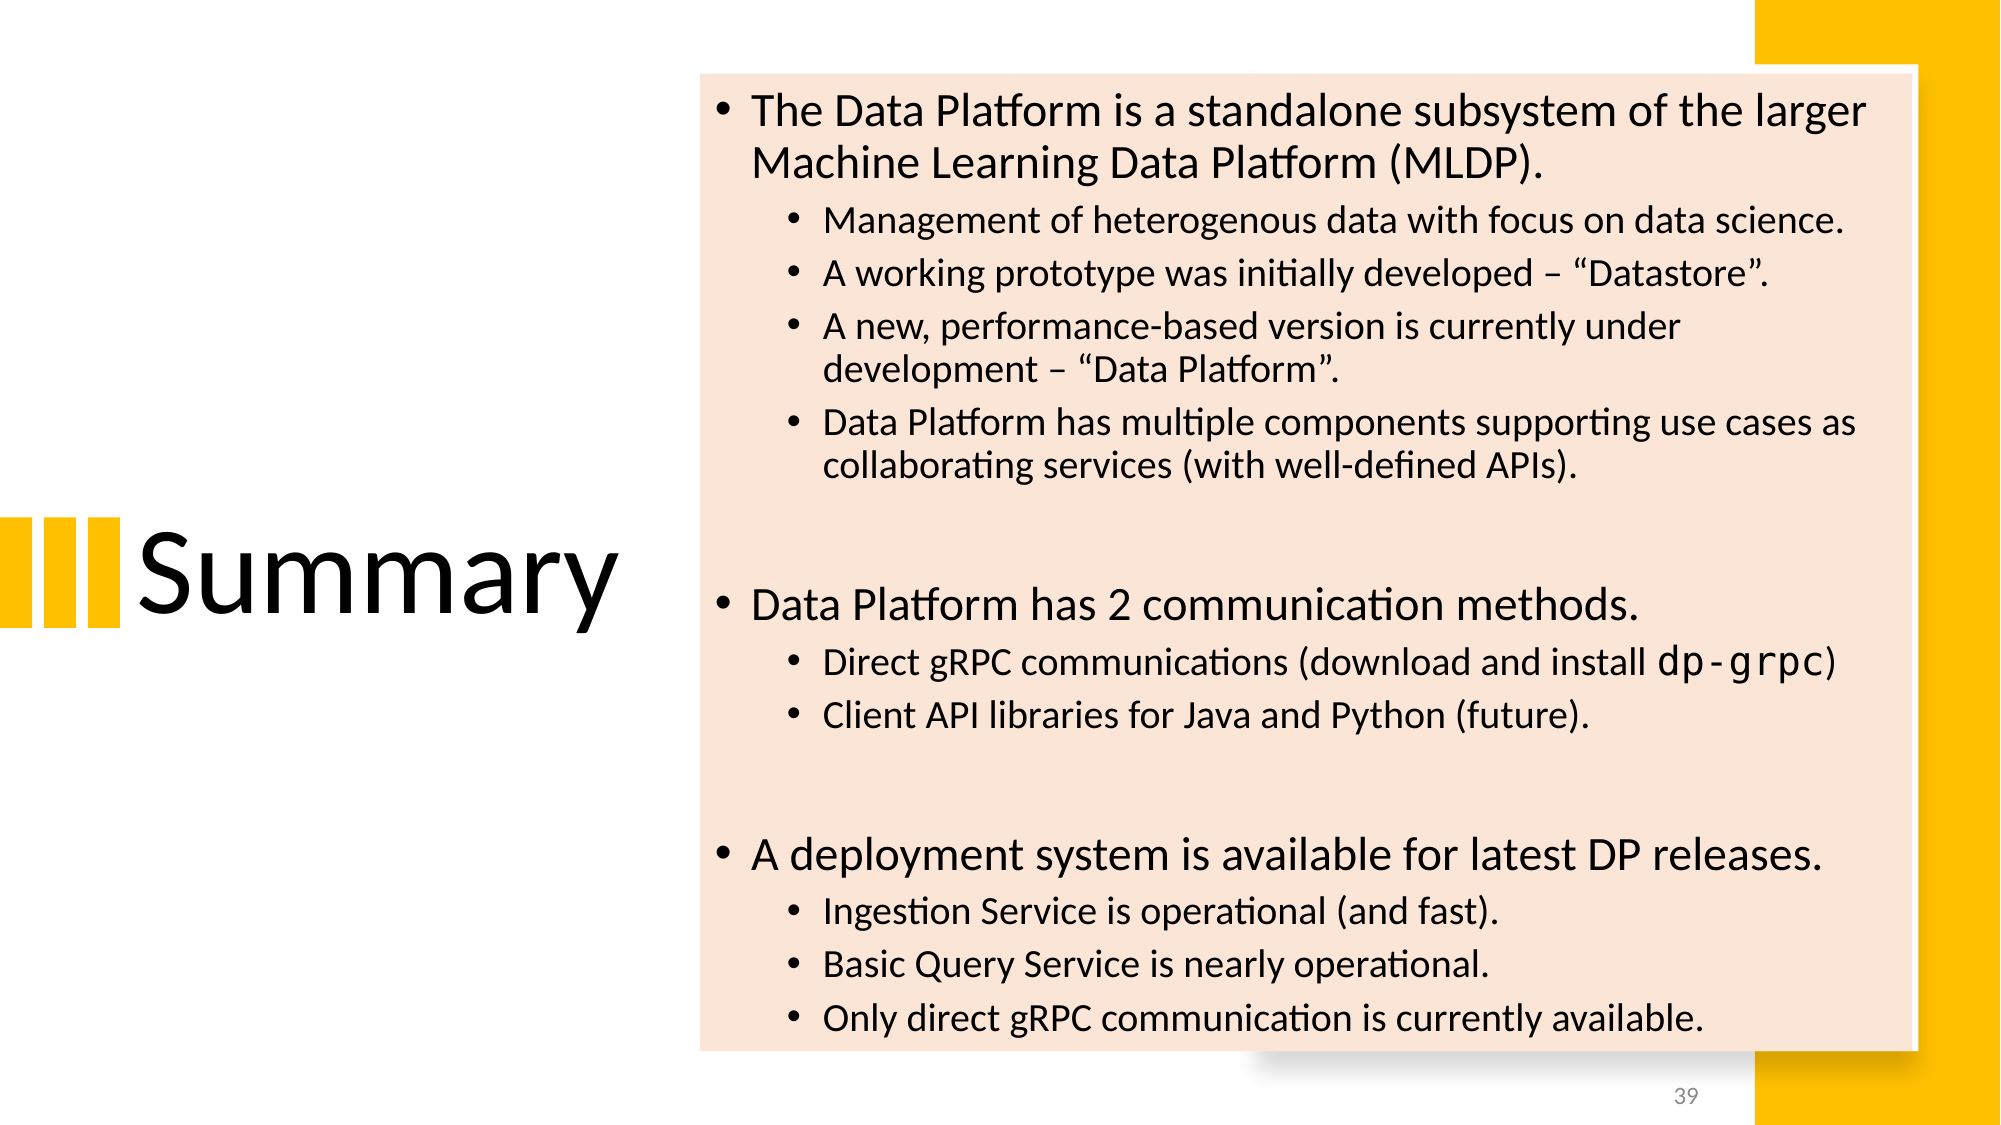

The Data Platform is a standalone subsystem of the larger Machine Learning Data Platform (MLDP).
Management of heterogenous data with focus on data science.
A working prototype was initially developed – “Datastore”.
A new, performance-based version is currently under development – “Data Platform”.
Data Platform has multiple components supporting use cases as collaborating services (with well-defined APIs).

Data Platform has 2 communication methods.
Direct gRPC communications (download and install dp-grpc)
Client API libraries for Java and Python (future).

A deployment system is available for latest DP releases.
Ingestion Service is operational (and fast).
Basic Query Service is nearly operational.
Only direct gRPC communication is currently available.
# Summary

39